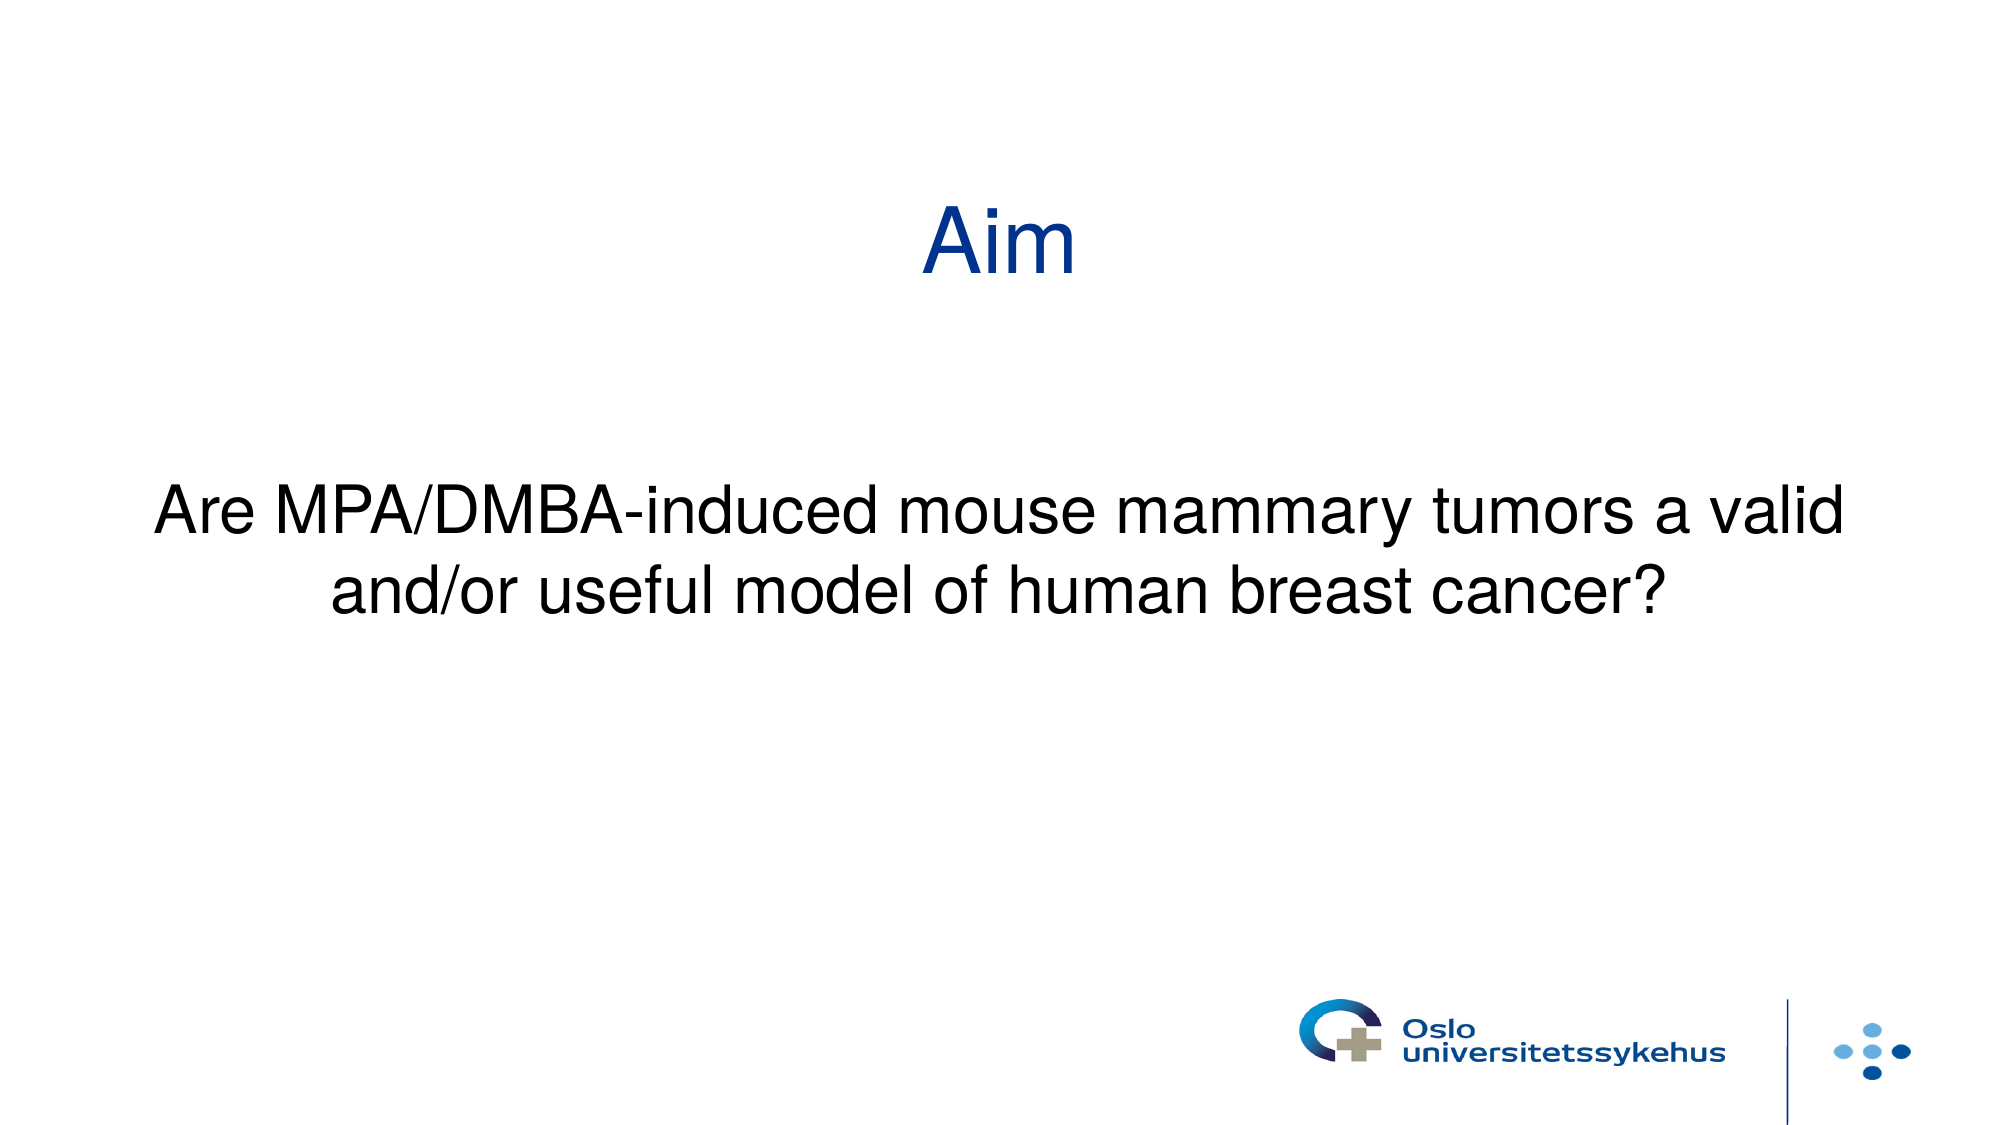

# Aim
Are MPA/DMBA-induced mouse mammary tumors a valid and/or useful model of human breast cancer?